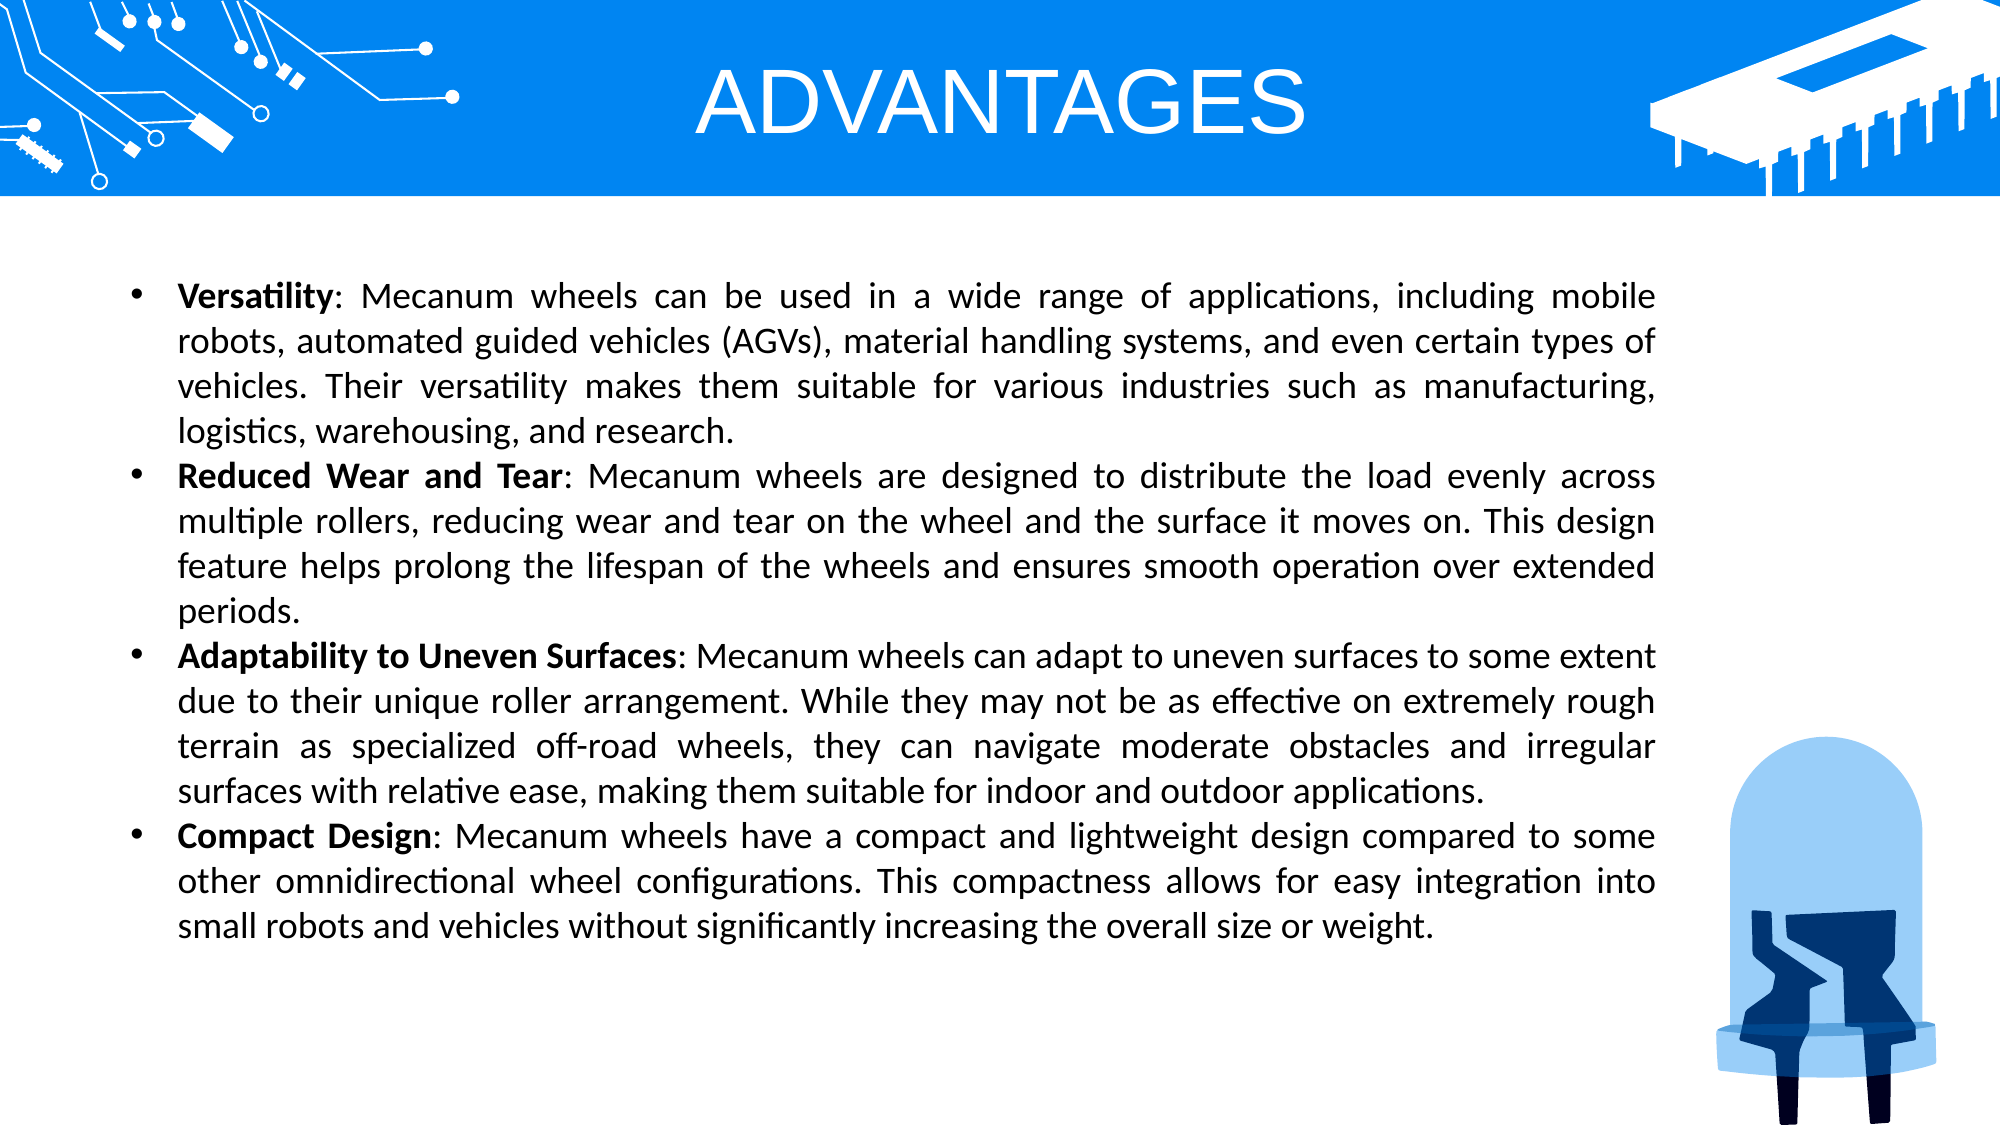

ADVANTAGES
Versatility: Mecanum wheels can be used in a wide range of applications, including mobile robots, automated guided vehicles (AGVs), material handling systems, and even certain types of vehicles. Their versatility makes them suitable for various industries such as manufacturing, logistics, warehousing, and research.
Reduced Wear and Tear: Mecanum wheels are designed to distribute the load evenly across multiple rollers, reducing wear and tear on the wheel and the surface it moves on. This design feature helps prolong the lifespan of the wheels and ensures smooth operation over extended periods.
Adaptability to Uneven Surfaces: Mecanum wheels can adapt to uneven surfaces to some extent due to their unique roller arrangement. While they may not be as effective on extremely rough terrain as specialized off-road wheels, they can navigate moderate obstacles and irregular surfaces with relative ease, making them suitable for indoor and outdoor applications.
Compact Design: Mecanum wheels have a compact and lightweight design compared to some other omnidirectional wheel configurations. This compactness allows for easy integration into small robots and vehicles without significantly increasing the overall size or weight.